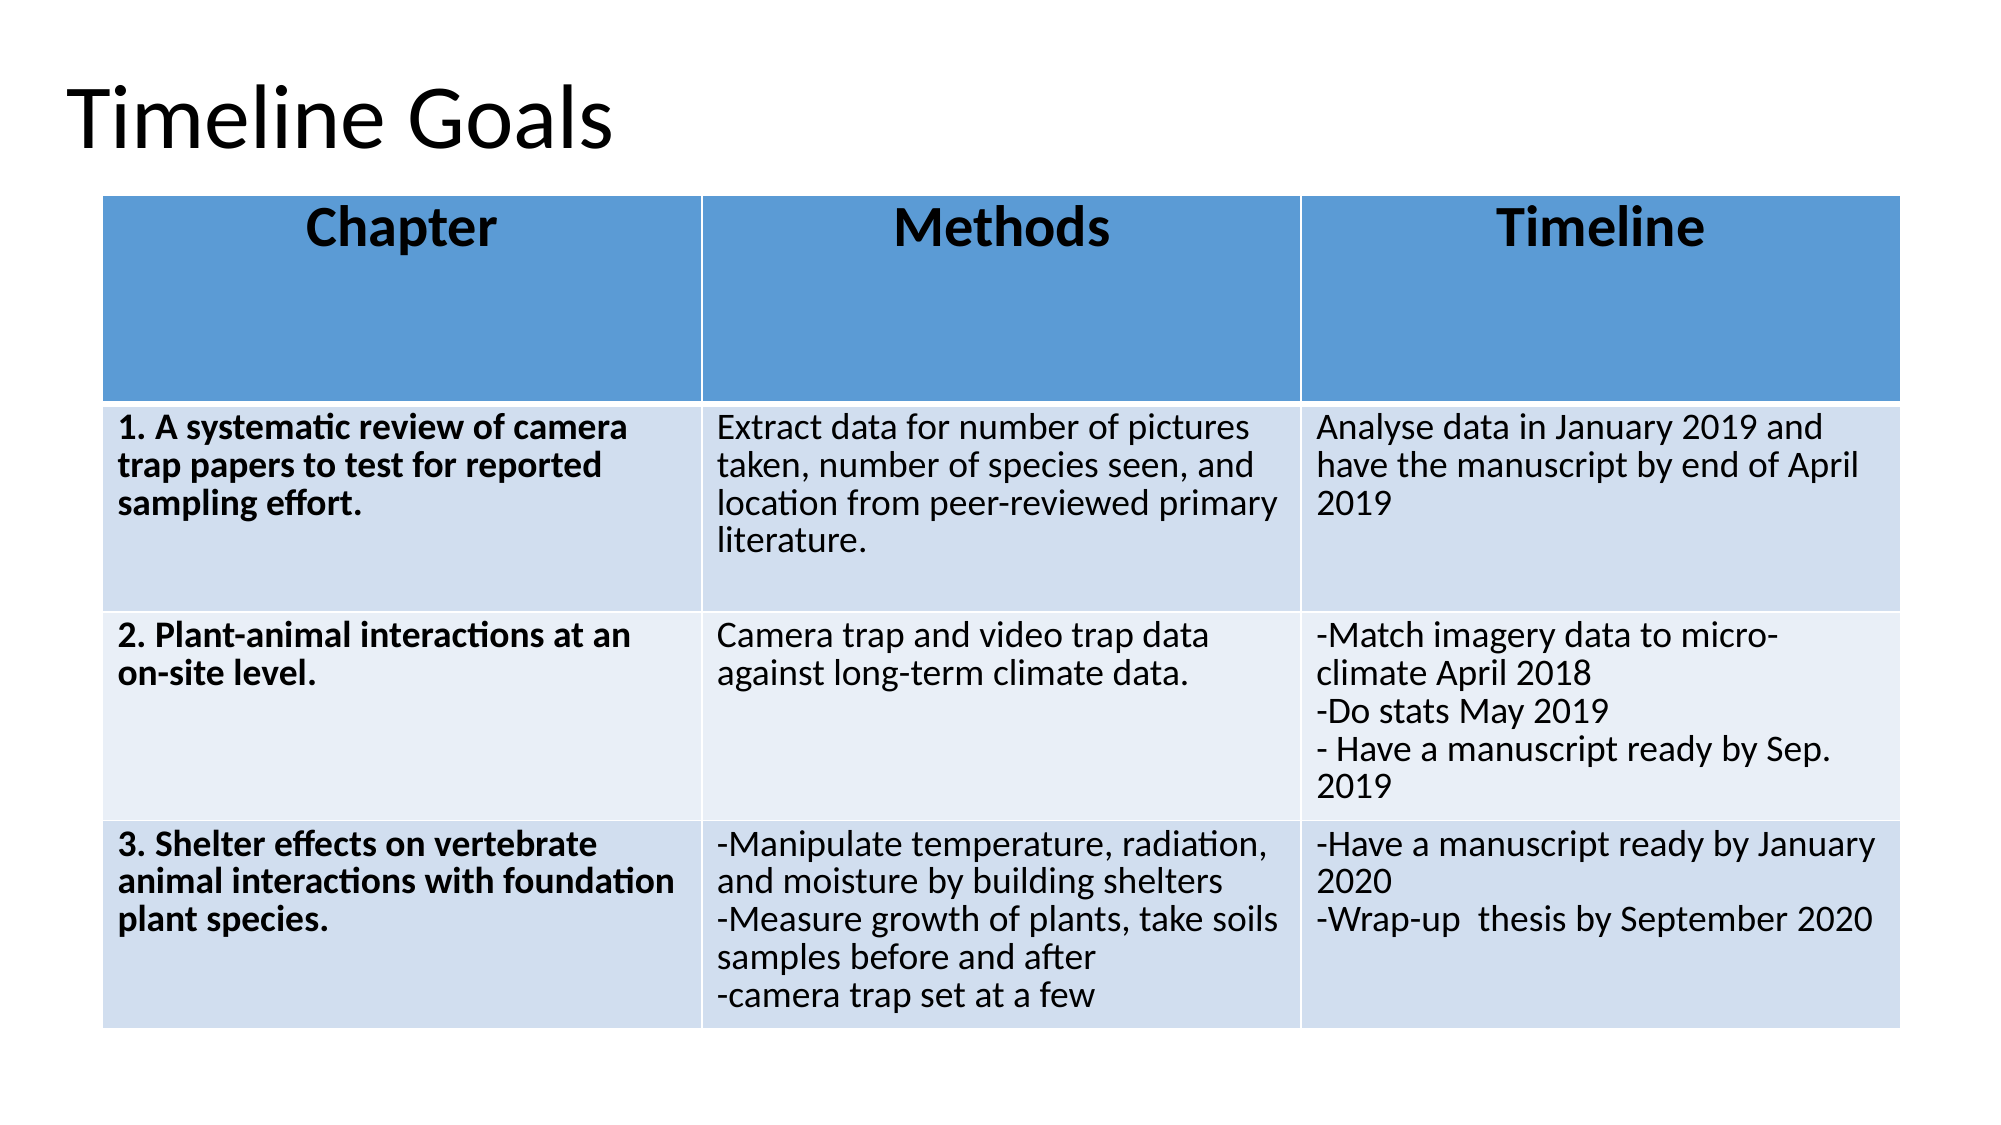

# Timeline Goals
| Chapter | Methods | Timeline |
| --- | --- | --- |
| 1. A systematic review of camera trap papers to test for reported sampling effort. | Extract data for number of pictures taken, number of species seen, and location from peer-reviewed primary literature. | Analyse data in January 2019 and have the manuscript by end of April 2019 |
| 2. Plant-animal interactions at an on-site level. | Camera trap and video trap data against long-term climate data. | -Match imagery data to micro-climate April 2018 -Do stats May 2019 - Have a manuscript ready by Sep. 2019 |
| 3. Shelter effects on vertebrate animal interactions with foundation plant species. | -Manipulate temperature, radiation, and moisture by building shelters -Measure growth of plants, take soils samples before and after -camera trap set at a few | -Have a manuscript ready by January 2020 -Wrap-up thesis by September 2020 |